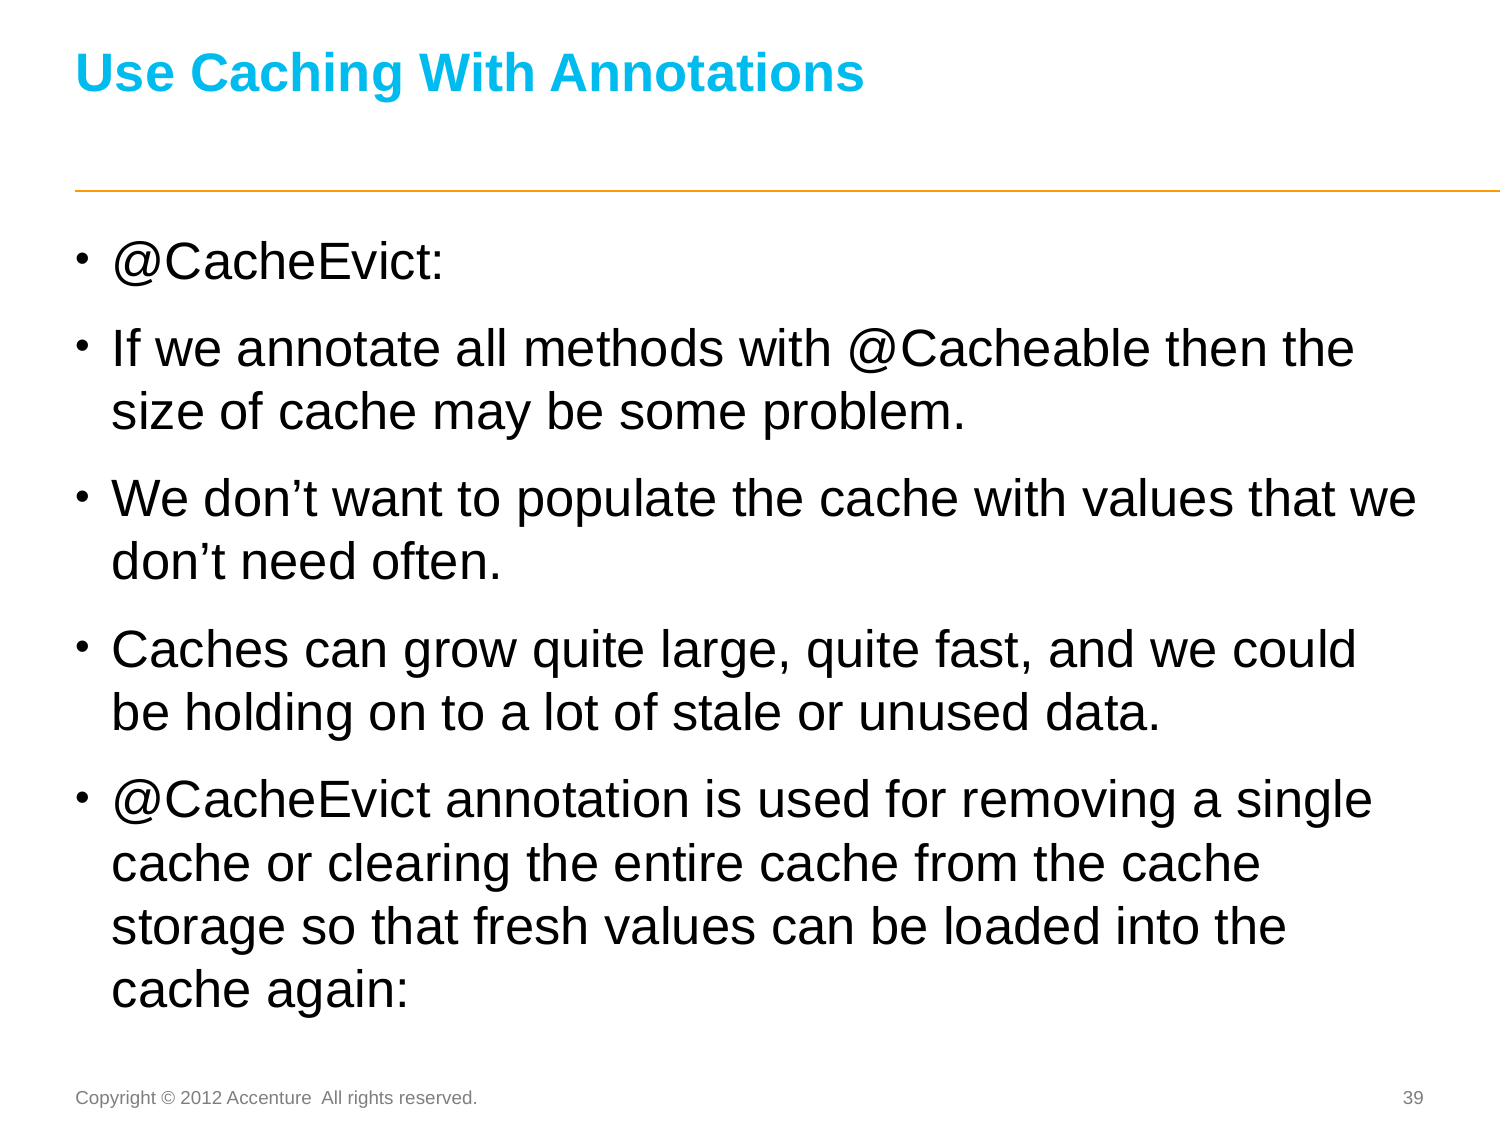

# Use Caching With Annotations
@CacheEvict:
If we annotate all methods with @Cacheable then the size of cache may be some problem.
We don’t want to populate the cache with values that we don’t need often.
Caches can grow quite large, quite fast, and we could be holding on to a lot of stale or unused data.
@CacheEvict annotation is used for removing a single cache or clearing the entire cache from the cache storage so that fresh values can be loaded into the cache again: